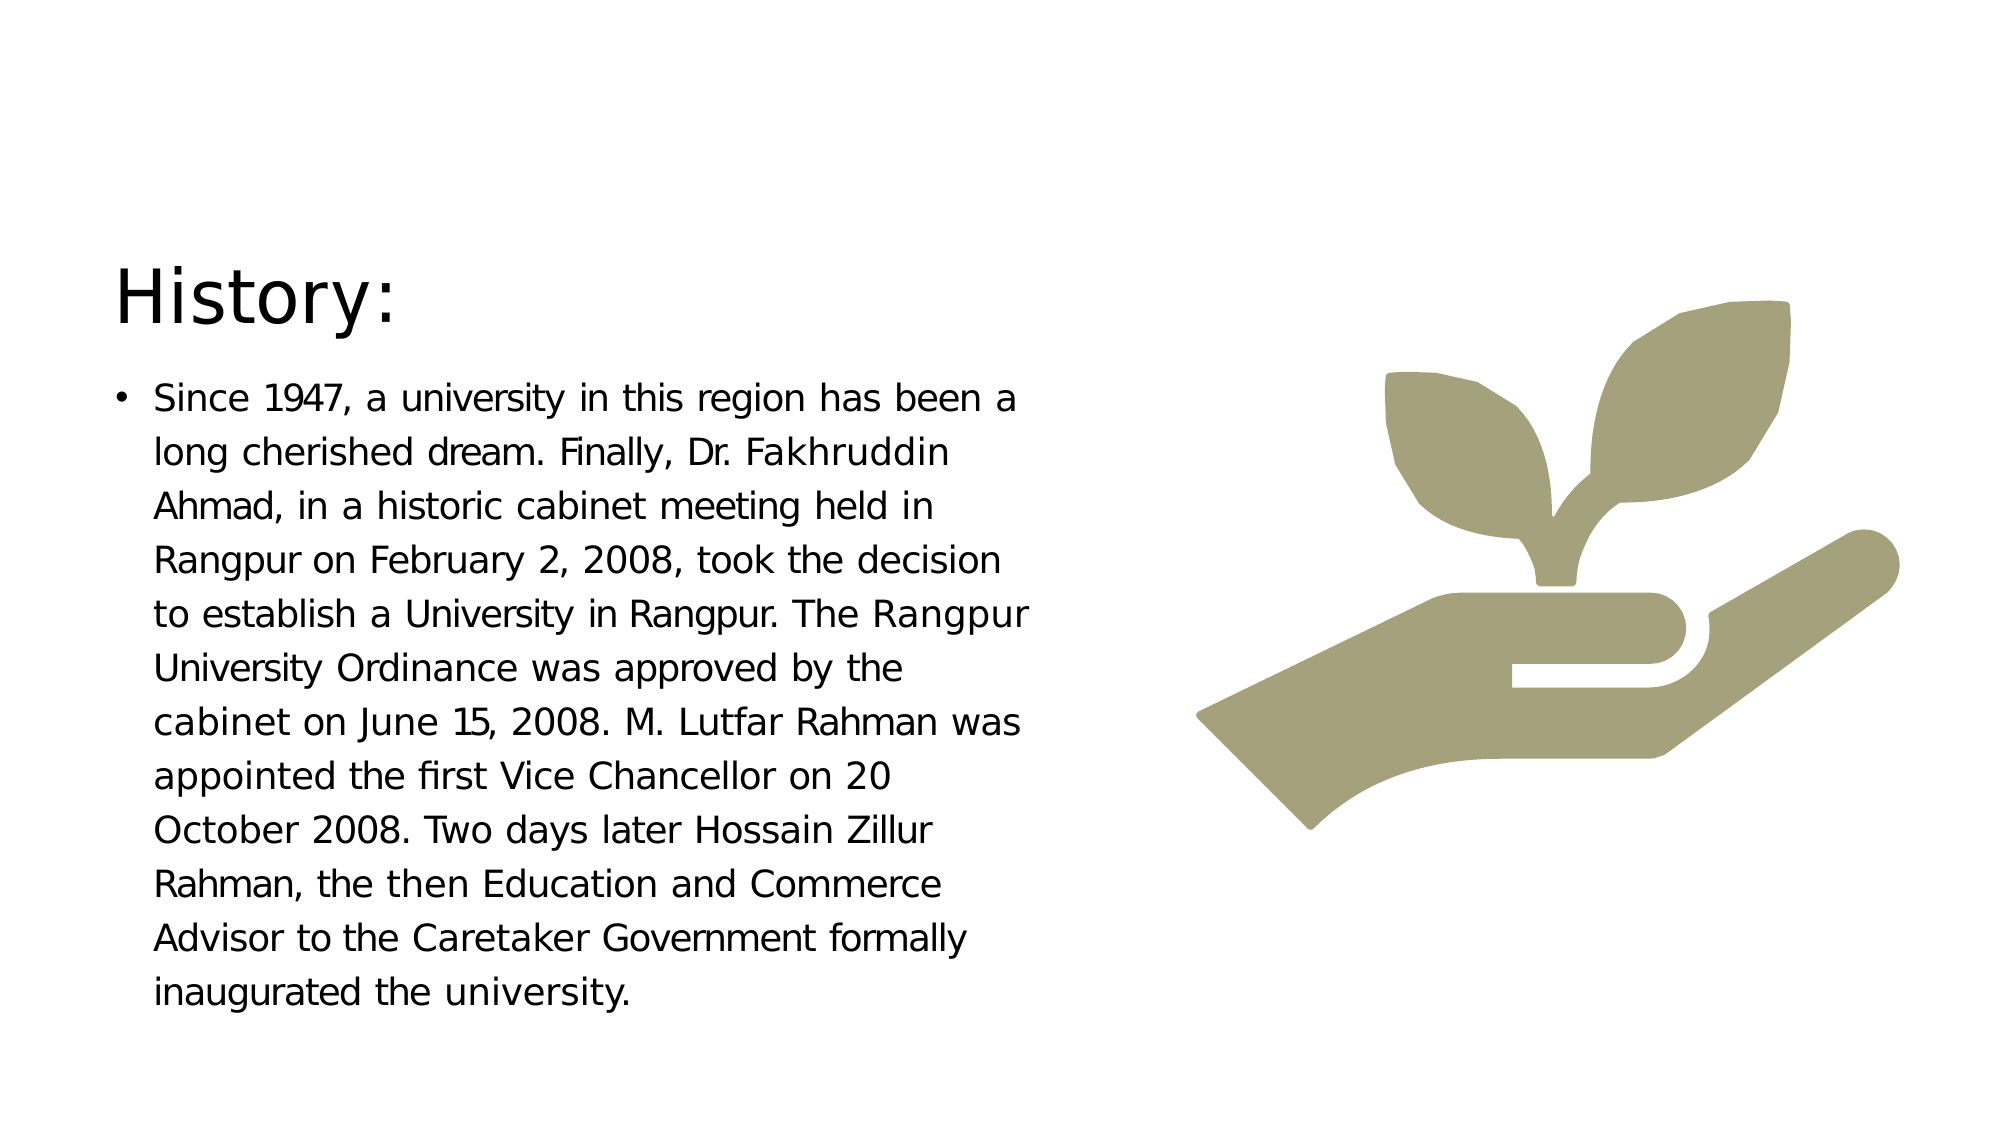

# History:

Since 1947, a university in this region has been a long cherished dream. Finally, Dr. Fakhruddin Ahmad, in a historic cabinet meeting held in Rangpur on February 2, 2008, took the decision to establish a University in Rangpur. The Rangpur University Ordinance was approved by the cabinet on June 15, 2008. M. Lutfar Rahman was appointed the first Vice Chancellor on 20 October 2008. Two days later Hossain Zillur Rahman, the then Education and Commerce Advisor to the Caretaker Government formally inaugurated the university.